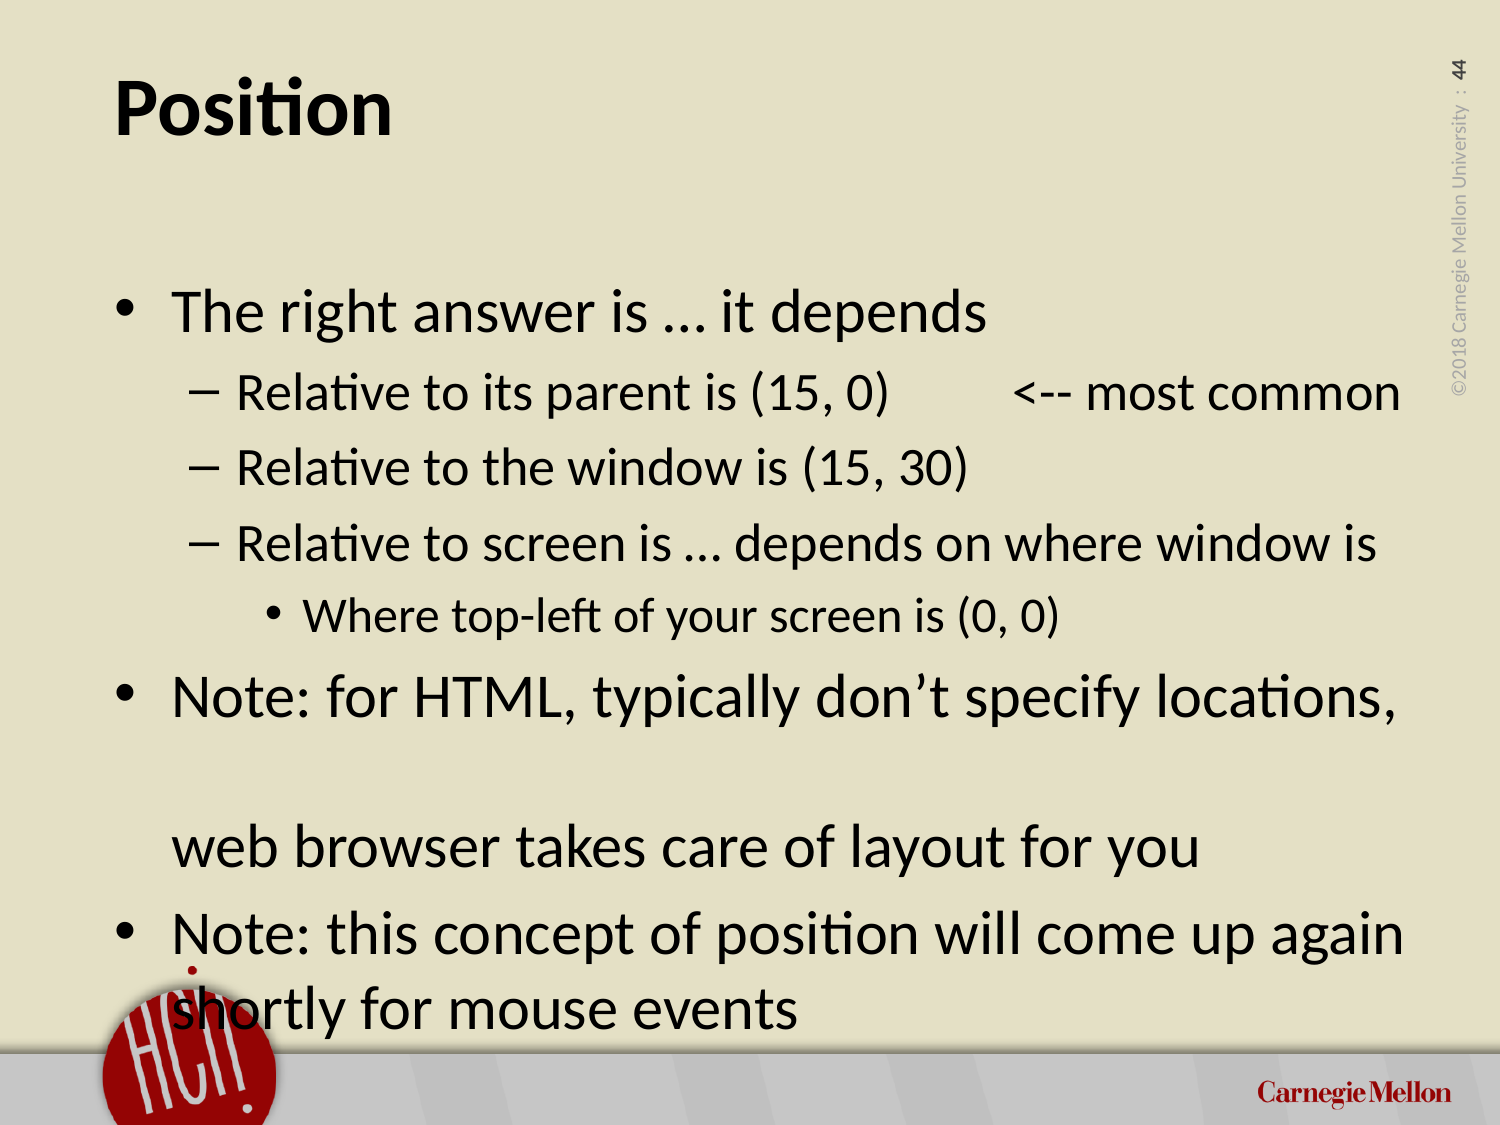

# Position
The right answer is … it depends
Relative to its parent is (15, 0)          <-- most common
Relative to the window is (15, 30)
Relative to screen is … depends on where window is
Where top-left of your screen is (0, 0)
Note: for HTML, typically don’t specify locations,
web browser takes care of layout for you
Note: this concept of position will come up again shortly for mouse events